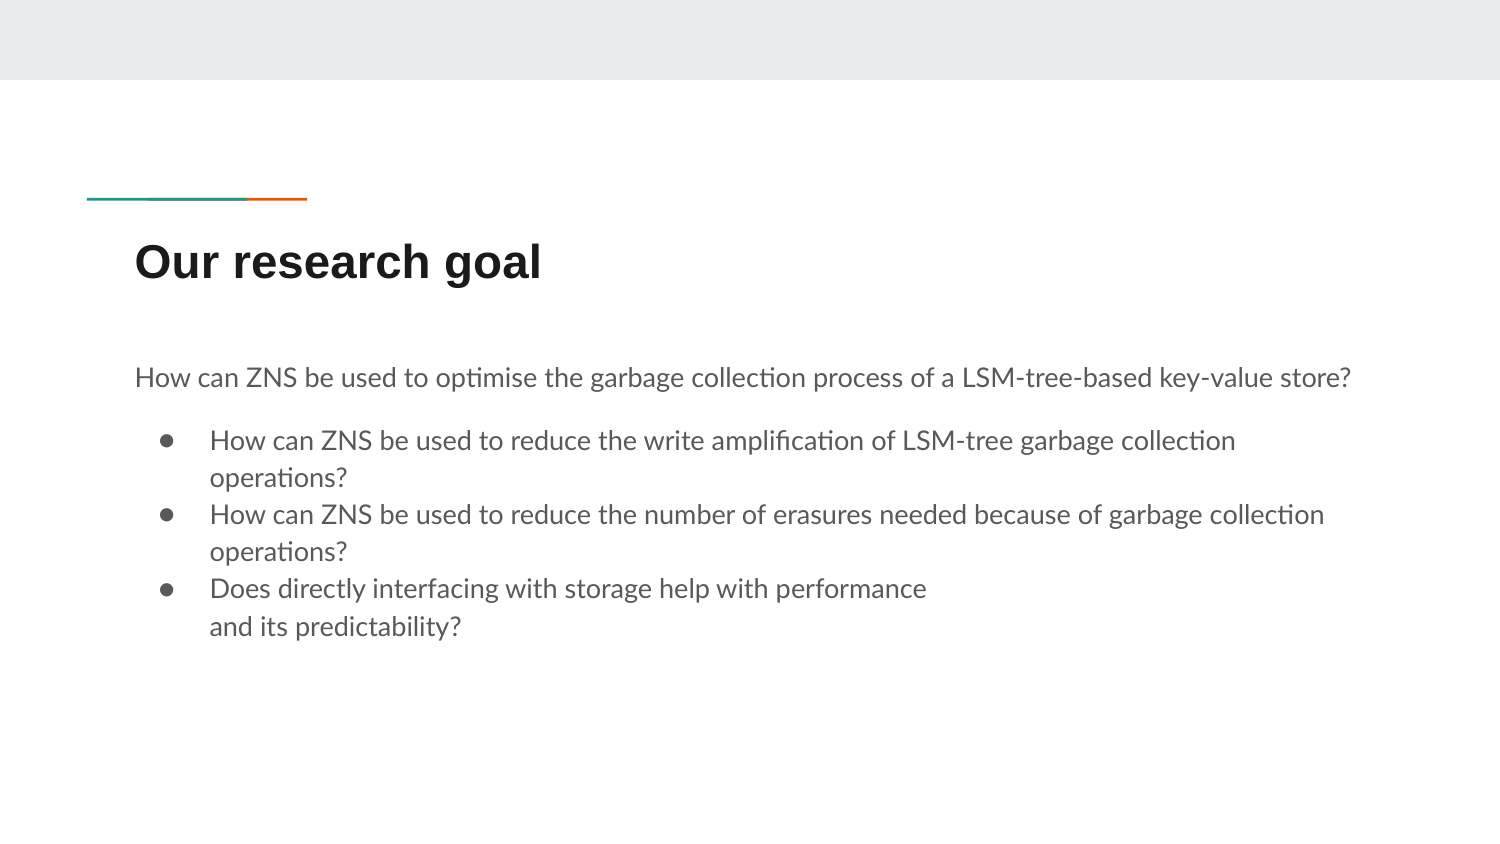

# Our research goal
How can ZNS be used to optimise the garbage collection process of a LSM-tree-based key-value store?
How can ZNS be used to reduce the write amplification of LSM-tree garbage collection operations?
How can ZNS be used to reduce the number of erasures needed because of garbage collection operations?
Does directly interfacing with storage help with performance
and its predictability?